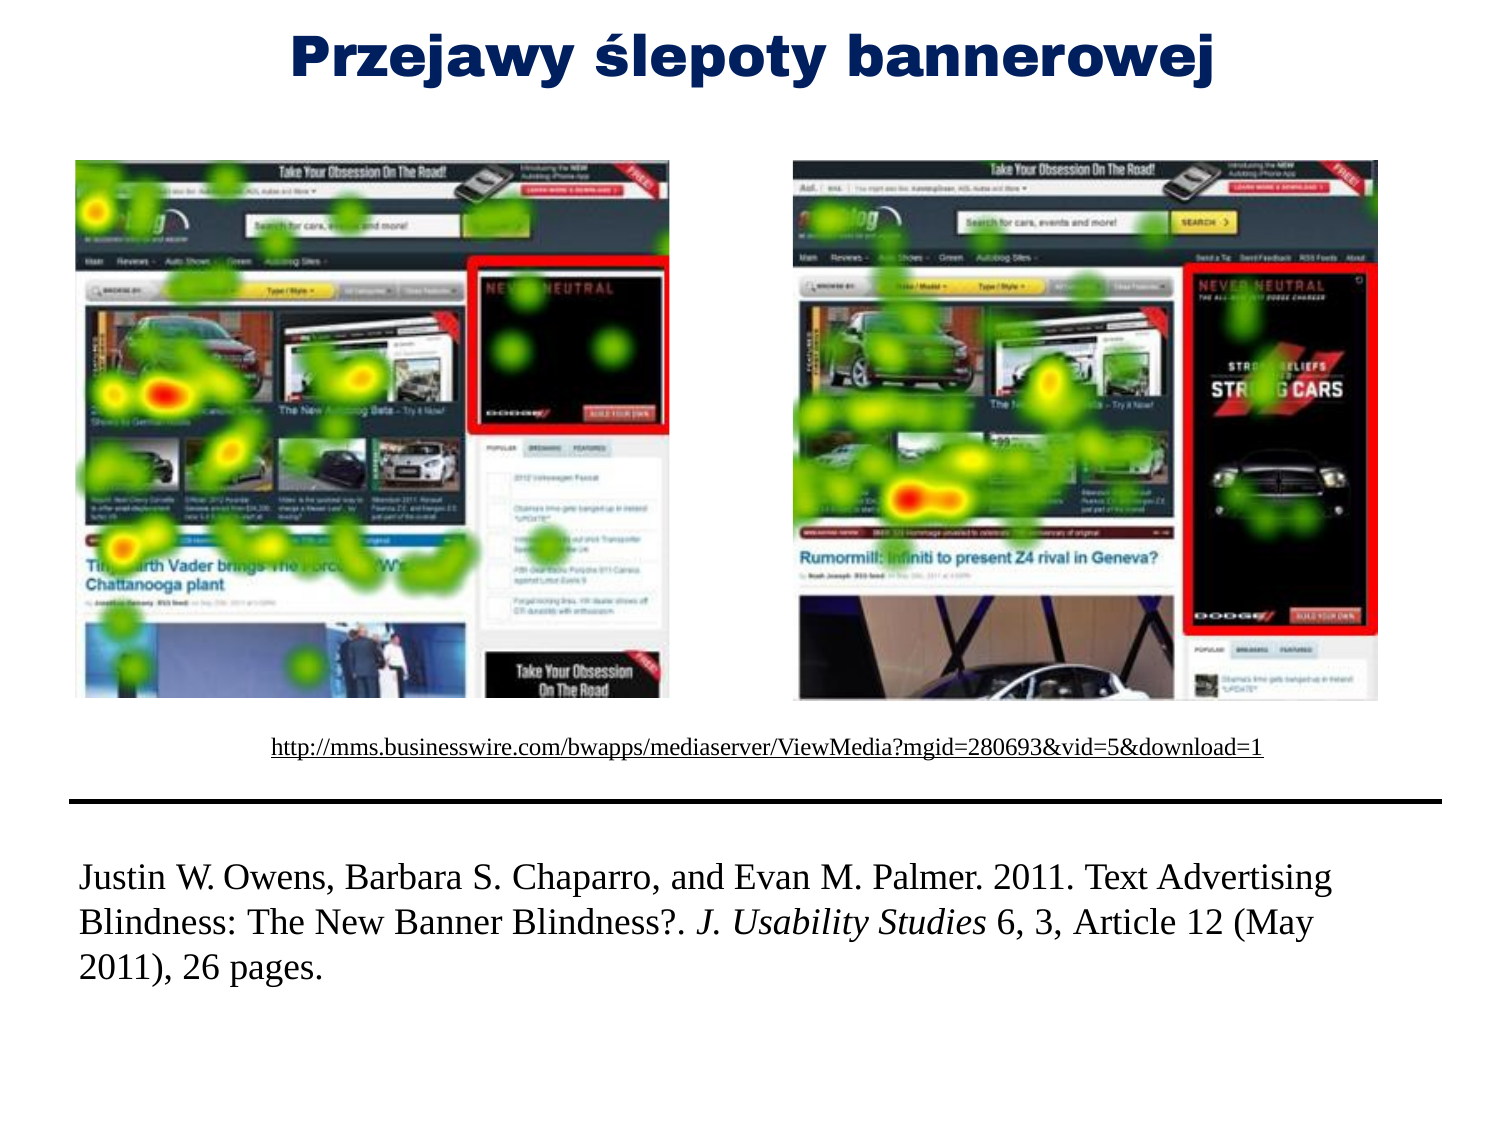

# Przejawy ślepoty bannerowej

http://mms.businesswire.com/bwapps/mediaserver/ViewMedia?mgid=280693&vid=5&download=1

Justin W. Owens, Barbara S. Chaparro, and Evan M. Palmer. 2011. Text Advertising  Blindness: The New Banner Blindness?. J. Usability Studies 6, 3, Article 12 (May  2011), 26 pages.